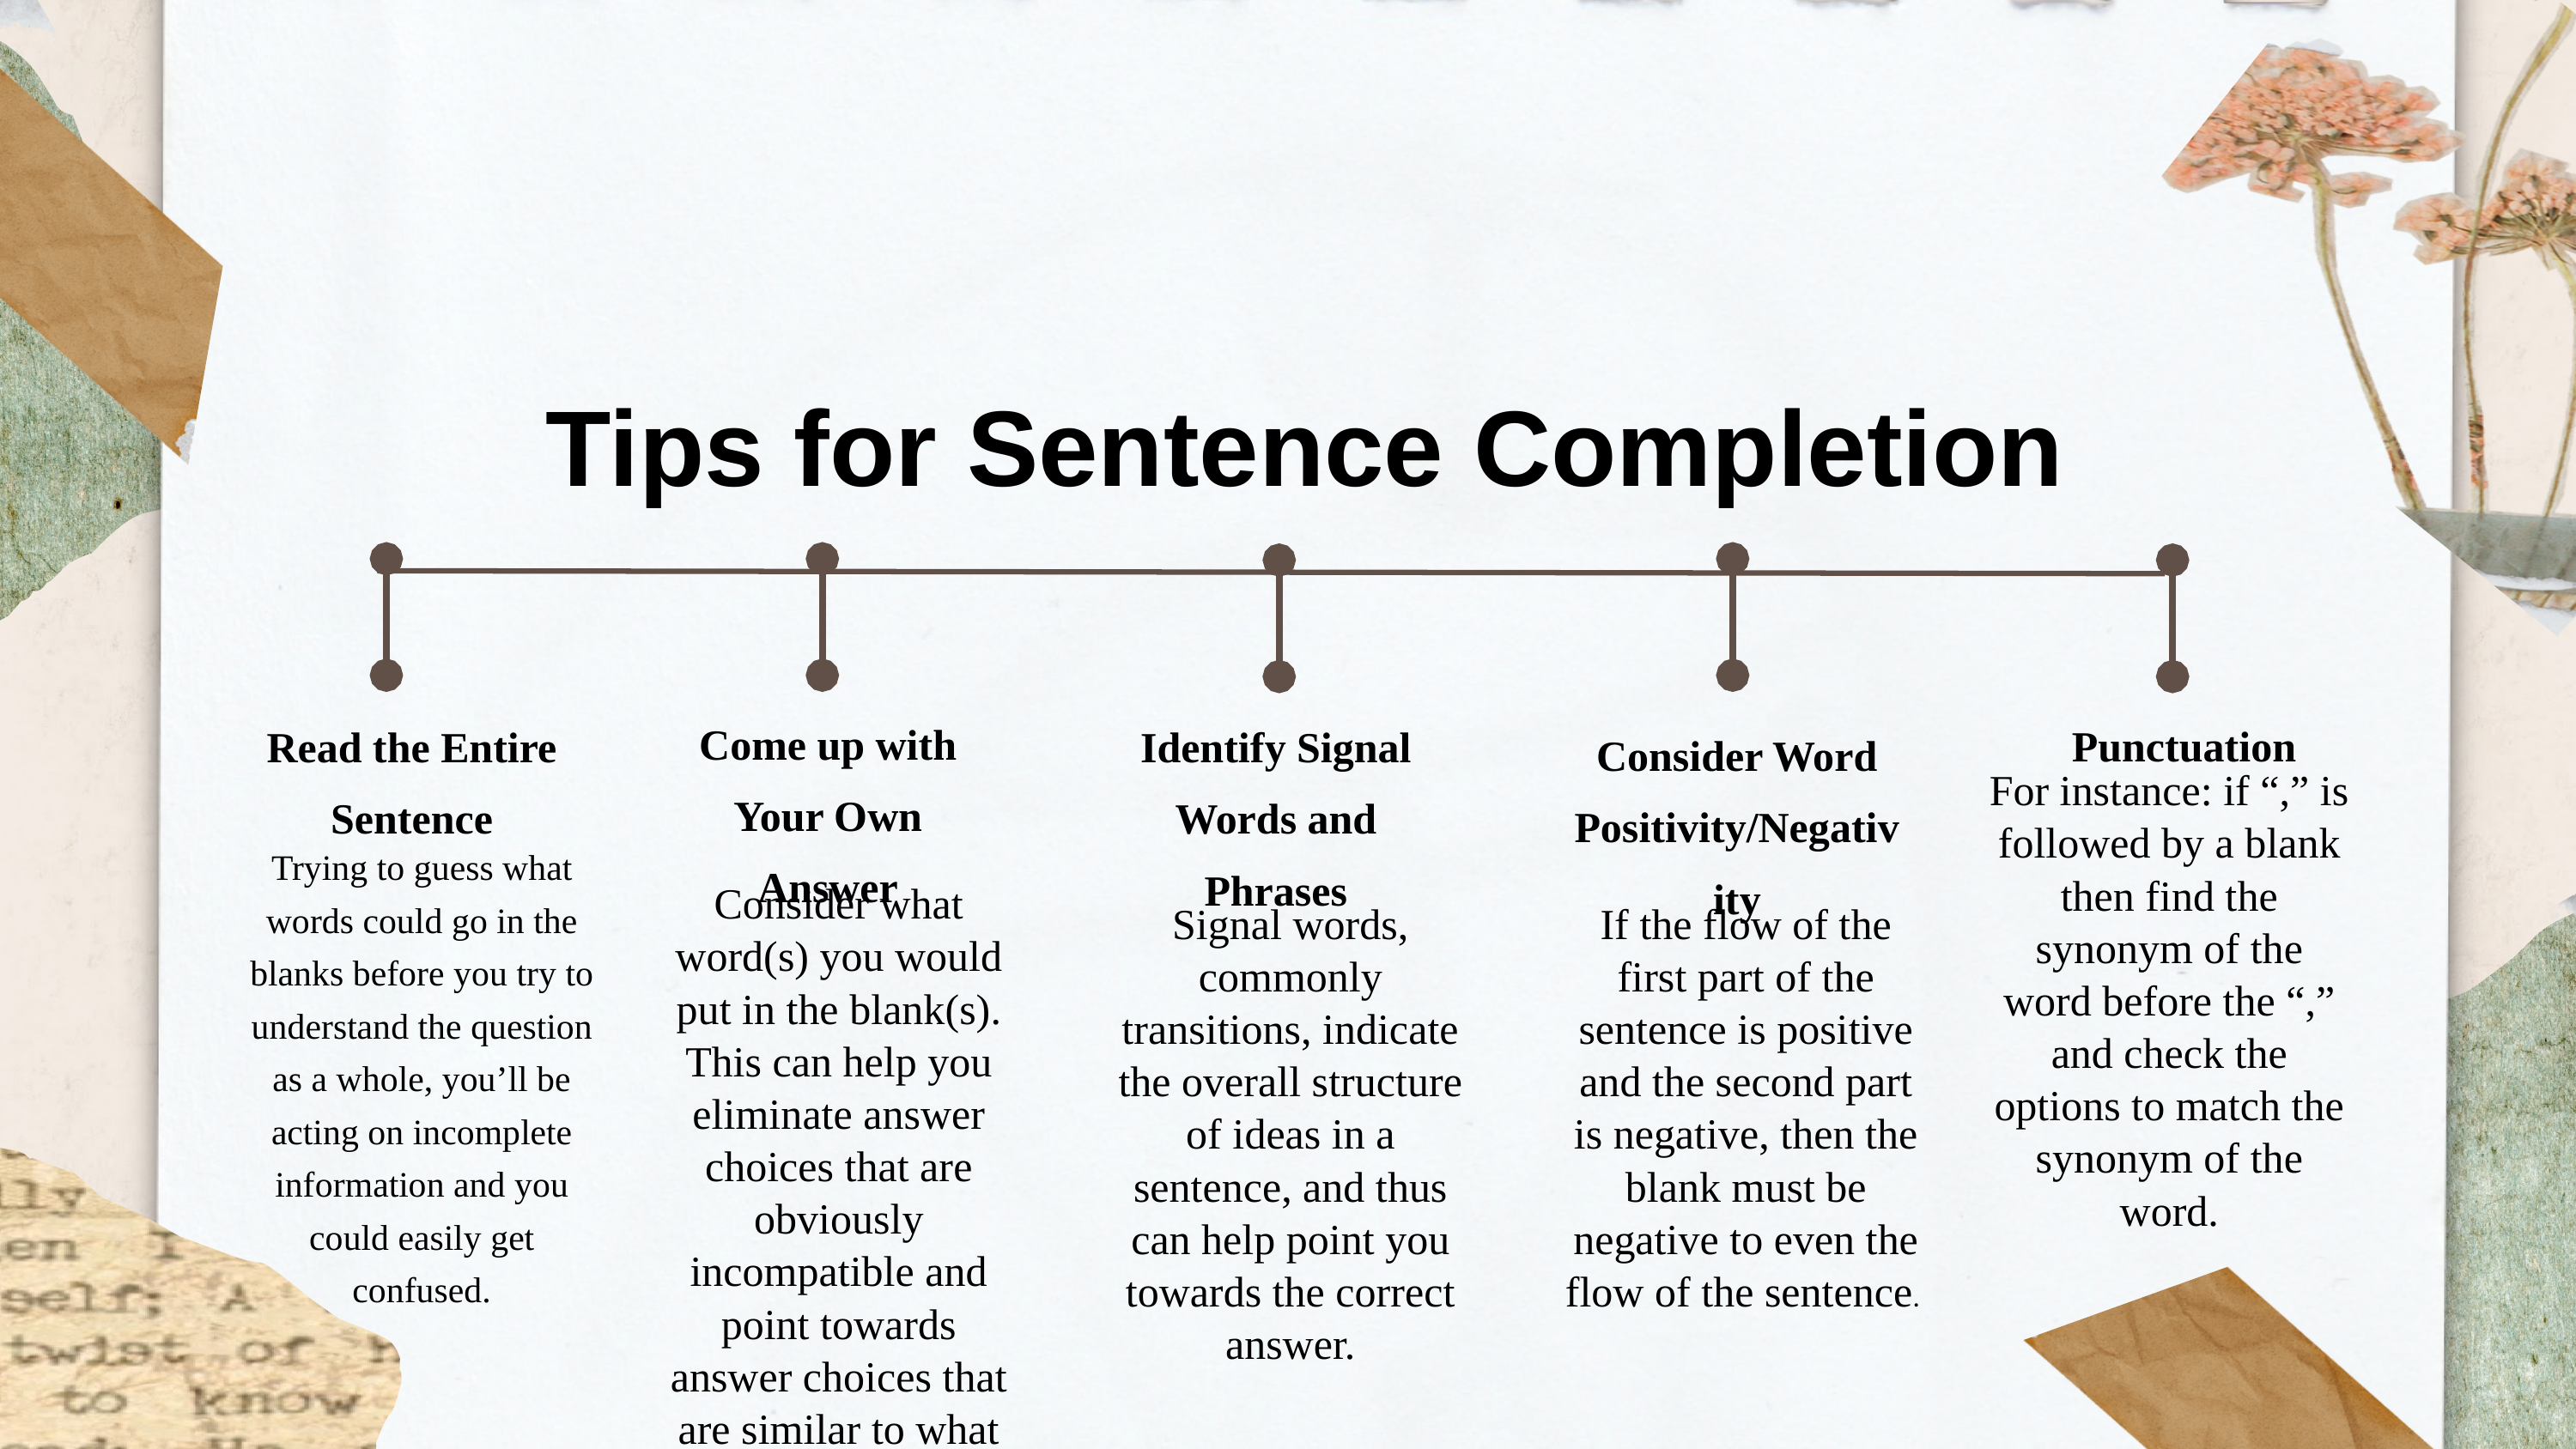

Tips for Sentence Completion
Come up with Your Own Answer
Punctuation
Read the Entire Sentence
Identify Signal Words and Phrases
Consider Word Positivity/Negativity
For instance: if “,” is followed by a blank then find the synonym of the word before the “,” and check the options to match the synonym of the word.
Trying to guess what words could go in the blanks before you try to understand the question as a whole, you’ll be acting on incomplete information and you could easily get confused.
Consider what word(s) you would put in the blank(s). This can help you eliminate answer choices that are obviously incompatible and point towards answer choices that are similar to what you would put in the blanks.
Signal words, commonly transitions, indicate the overall structure of ideas in a sentence, and thus can help point you towards the correct answer.

If the flow of the first part of the sentence is positive and the second part is negative, then the blank must be negative to even the flow of the sentence.